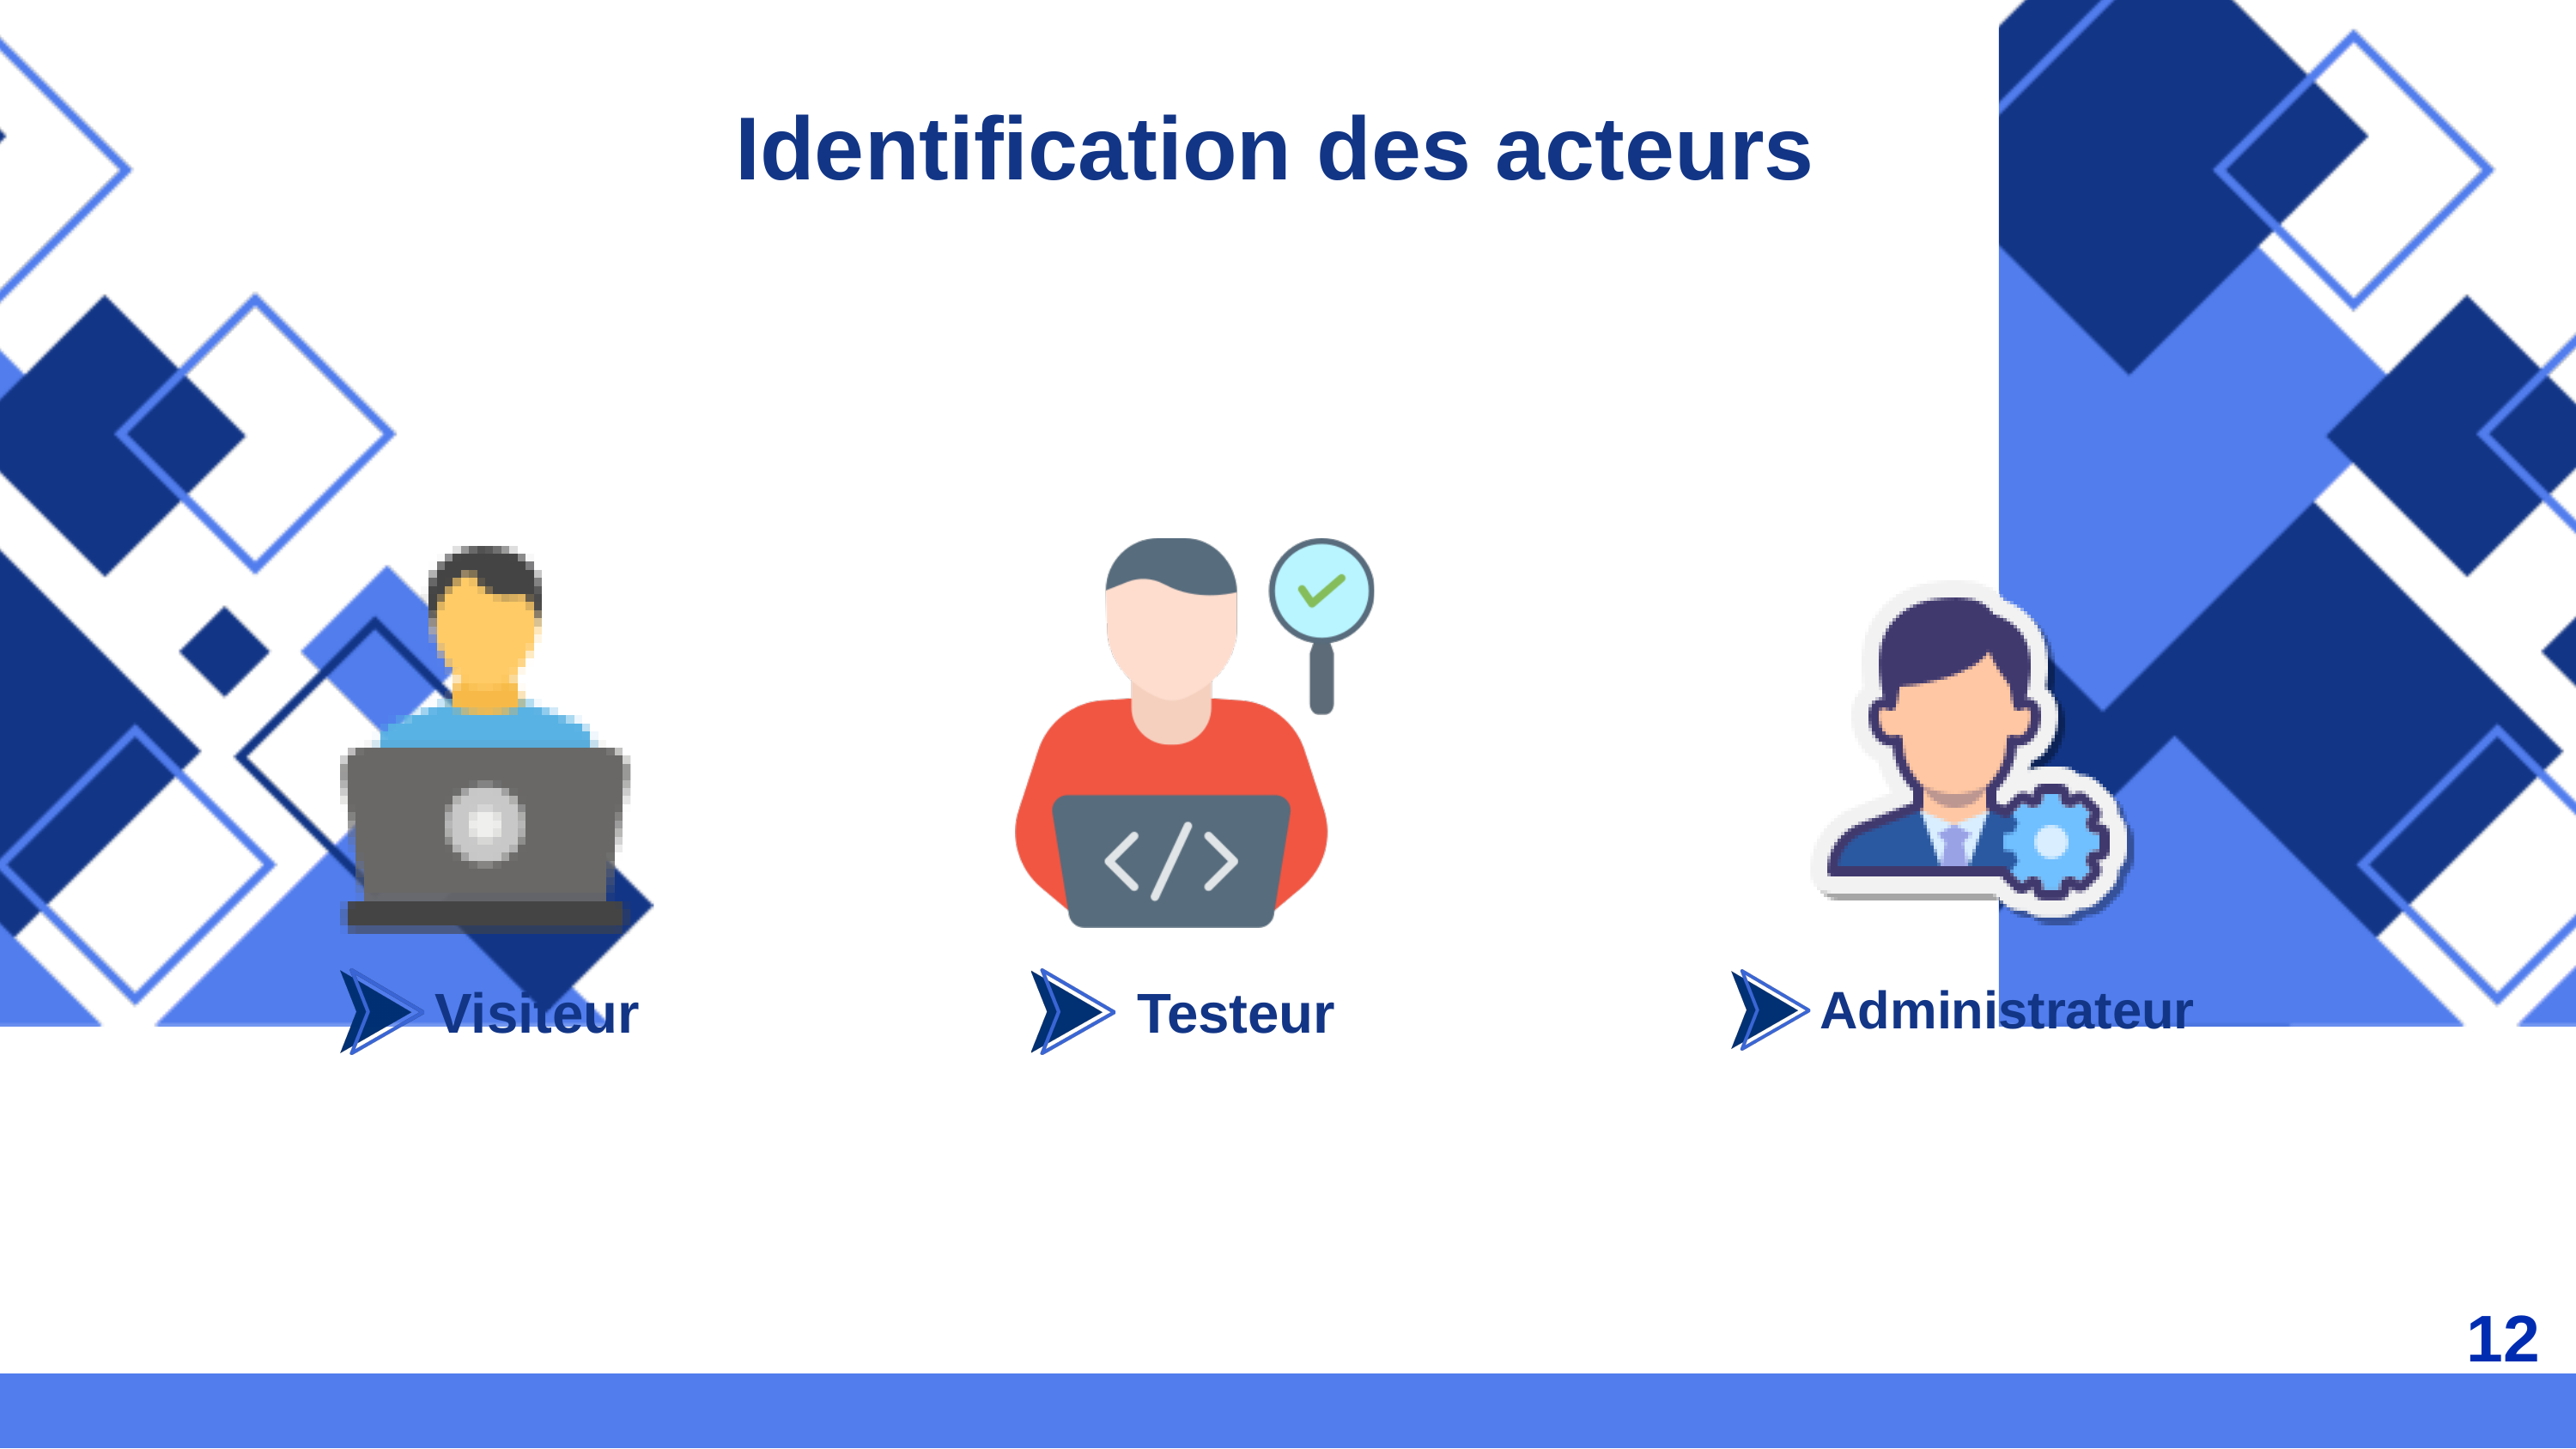

Identification des acteurs

Testeur

Visiteur

Administrateur
12